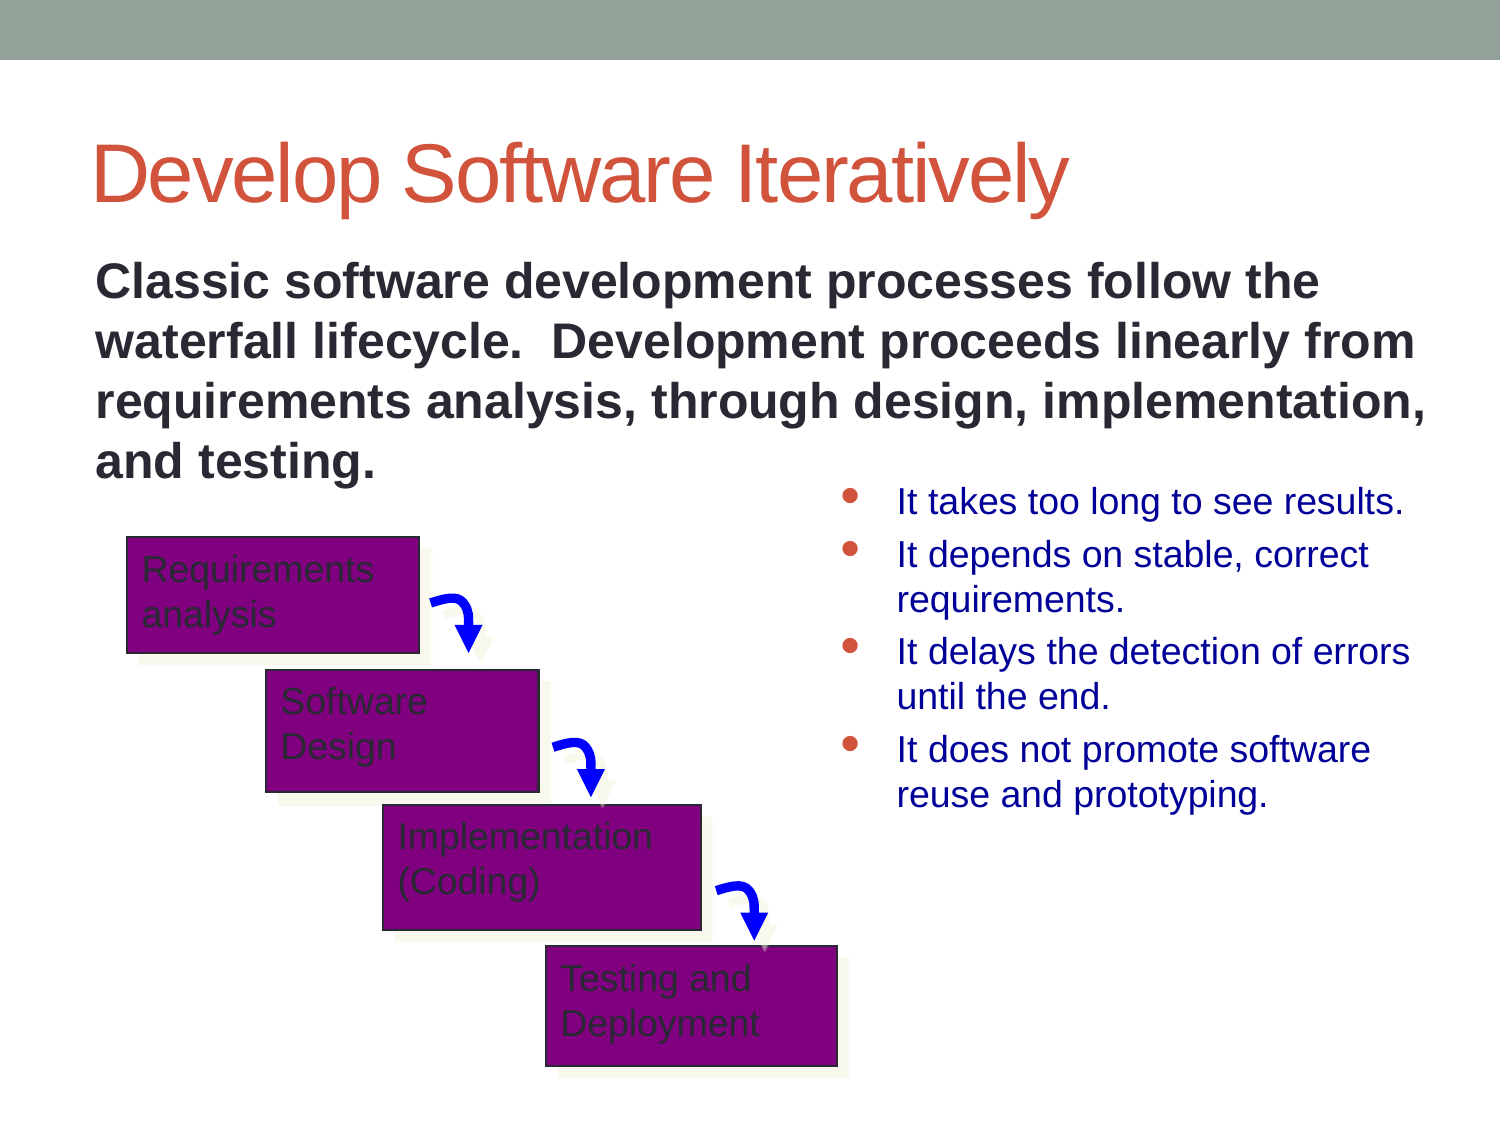

# Develop Software Iteratively
Classic software development processes follow the waterfall lifecycle.  Development proceeds linearly from requirements analysis, through design, implementation, and testing.
It takes too long to see results.
It depends on stable, correct requirements.
It delays the detection of errors until the end.
It does not promote software reuse and prototyping.
Requirements
analysis

Software
Design

Implementation (Coding)

Testing and Deployment